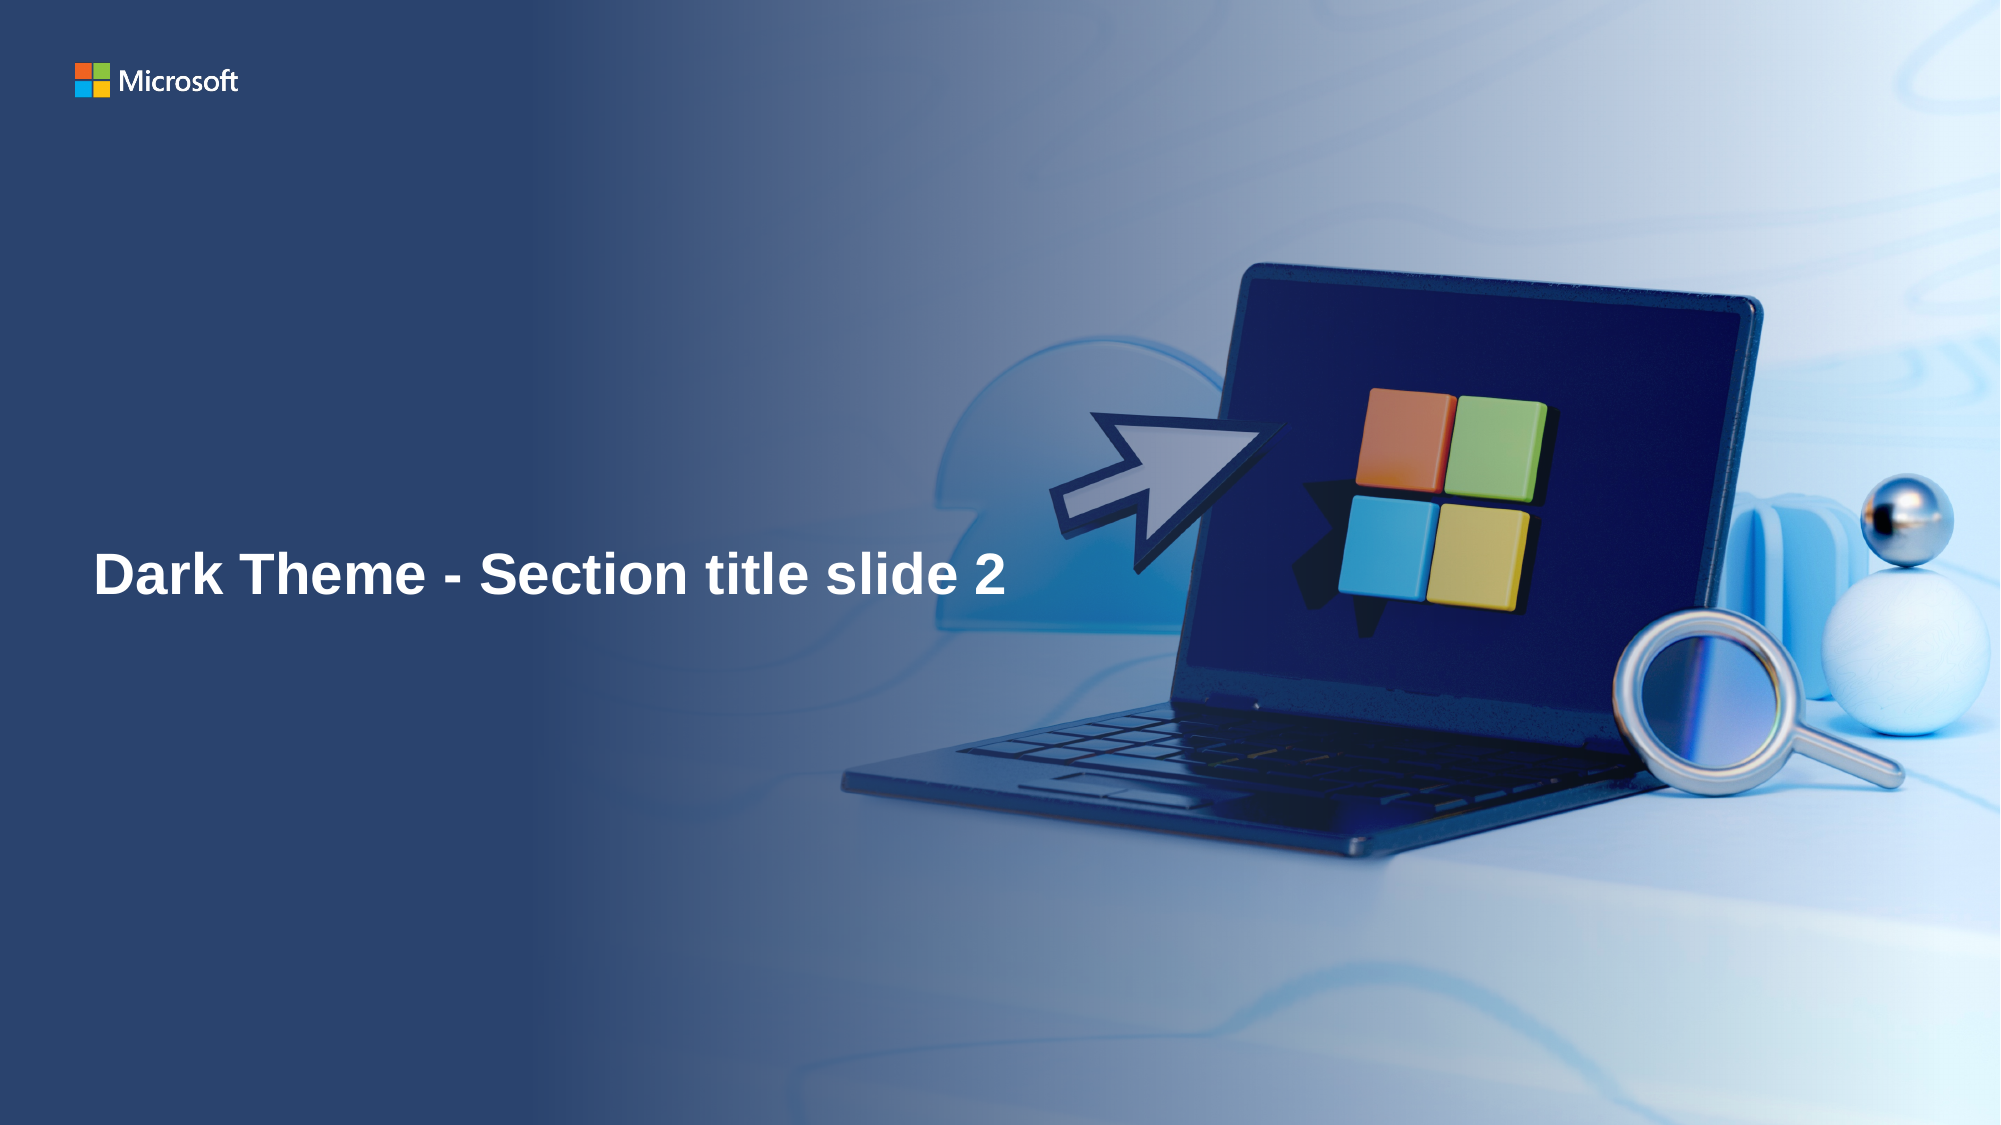

# Dark Theme - Section title slide 2